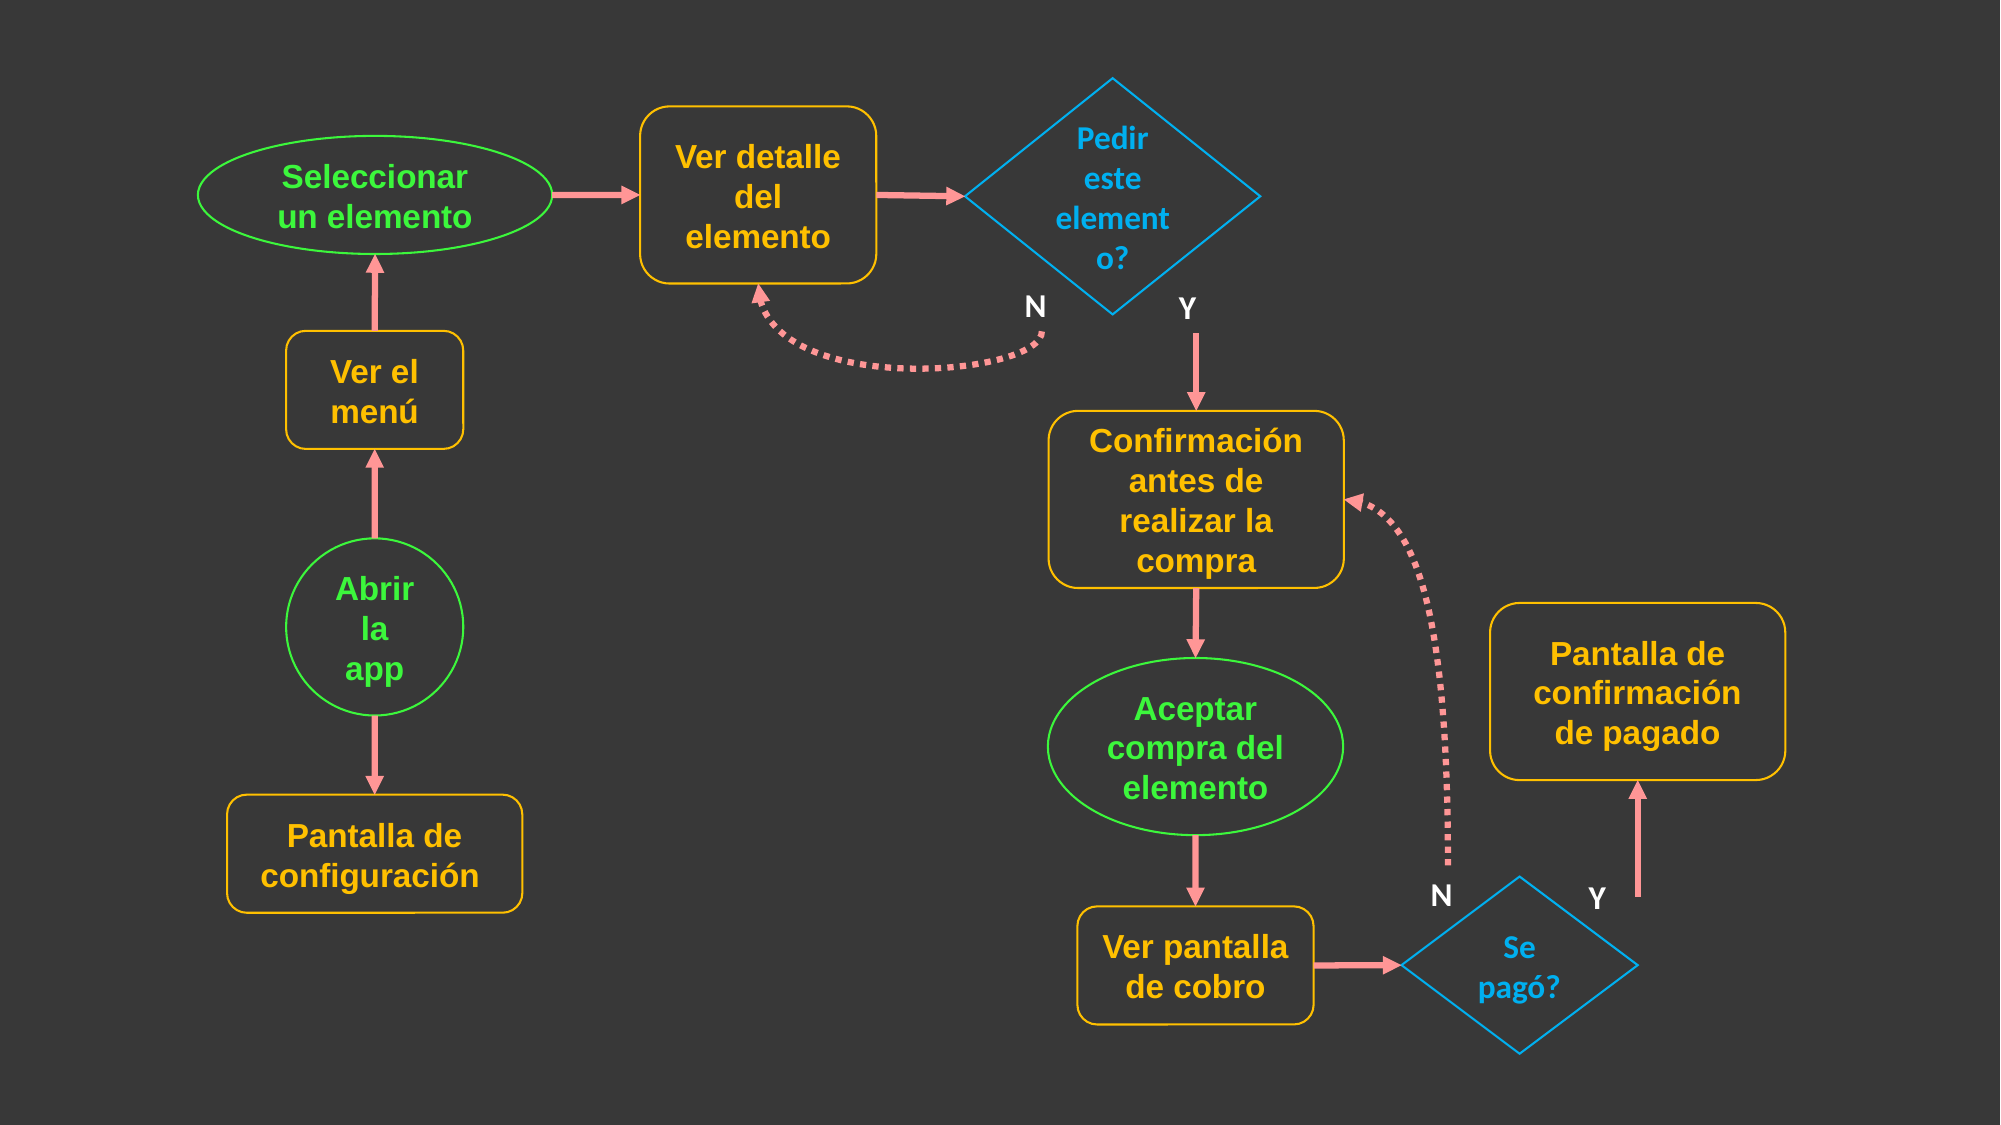

Pedir este elemento?
Ver detalle del elemento
Seleccionar un elemento
N
Y
Ver el menú
Confirmación antes de realizar la compra
Abrir la app
Pantalla de confirmación de pagado
Aceptar compra del elemento
Pantalla de configuración
N
Y
Se pagó?
Ver pantalla de cobro